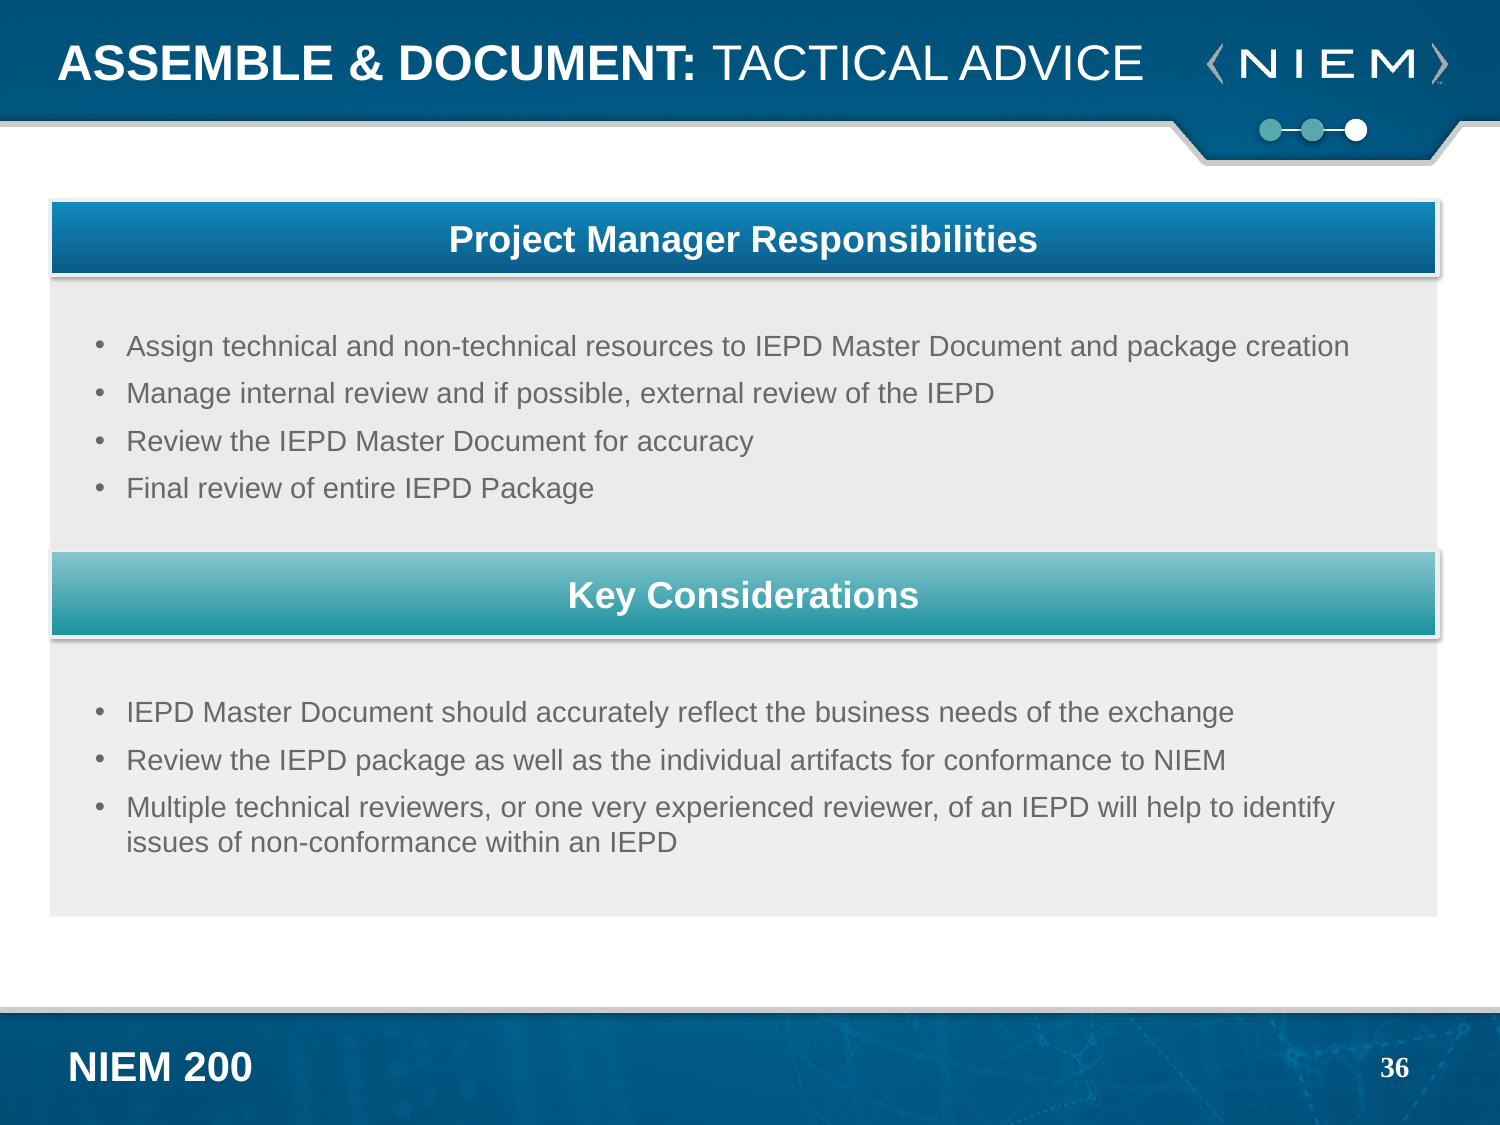

# Assemble & Document: Tactical Advice

Project Manager Responsibilities
Assign technical and non-technical resources to IEPD Master Document and package creation
Manage internal review and if possible, external review of the IEPD
Review the IEPD Master Document for accuracy
Final review of entire IEPD Package
Key Considerations
IEPD Master Document should accurately reflect the business needs of the exchange
Review the IEPD package as well as the individual artifacts for conformance to NIEM
Multiple technical reviewers, or one very experienced reviewer, of an IEPD will help to identify
issues of non-conformance within an IEPD
36